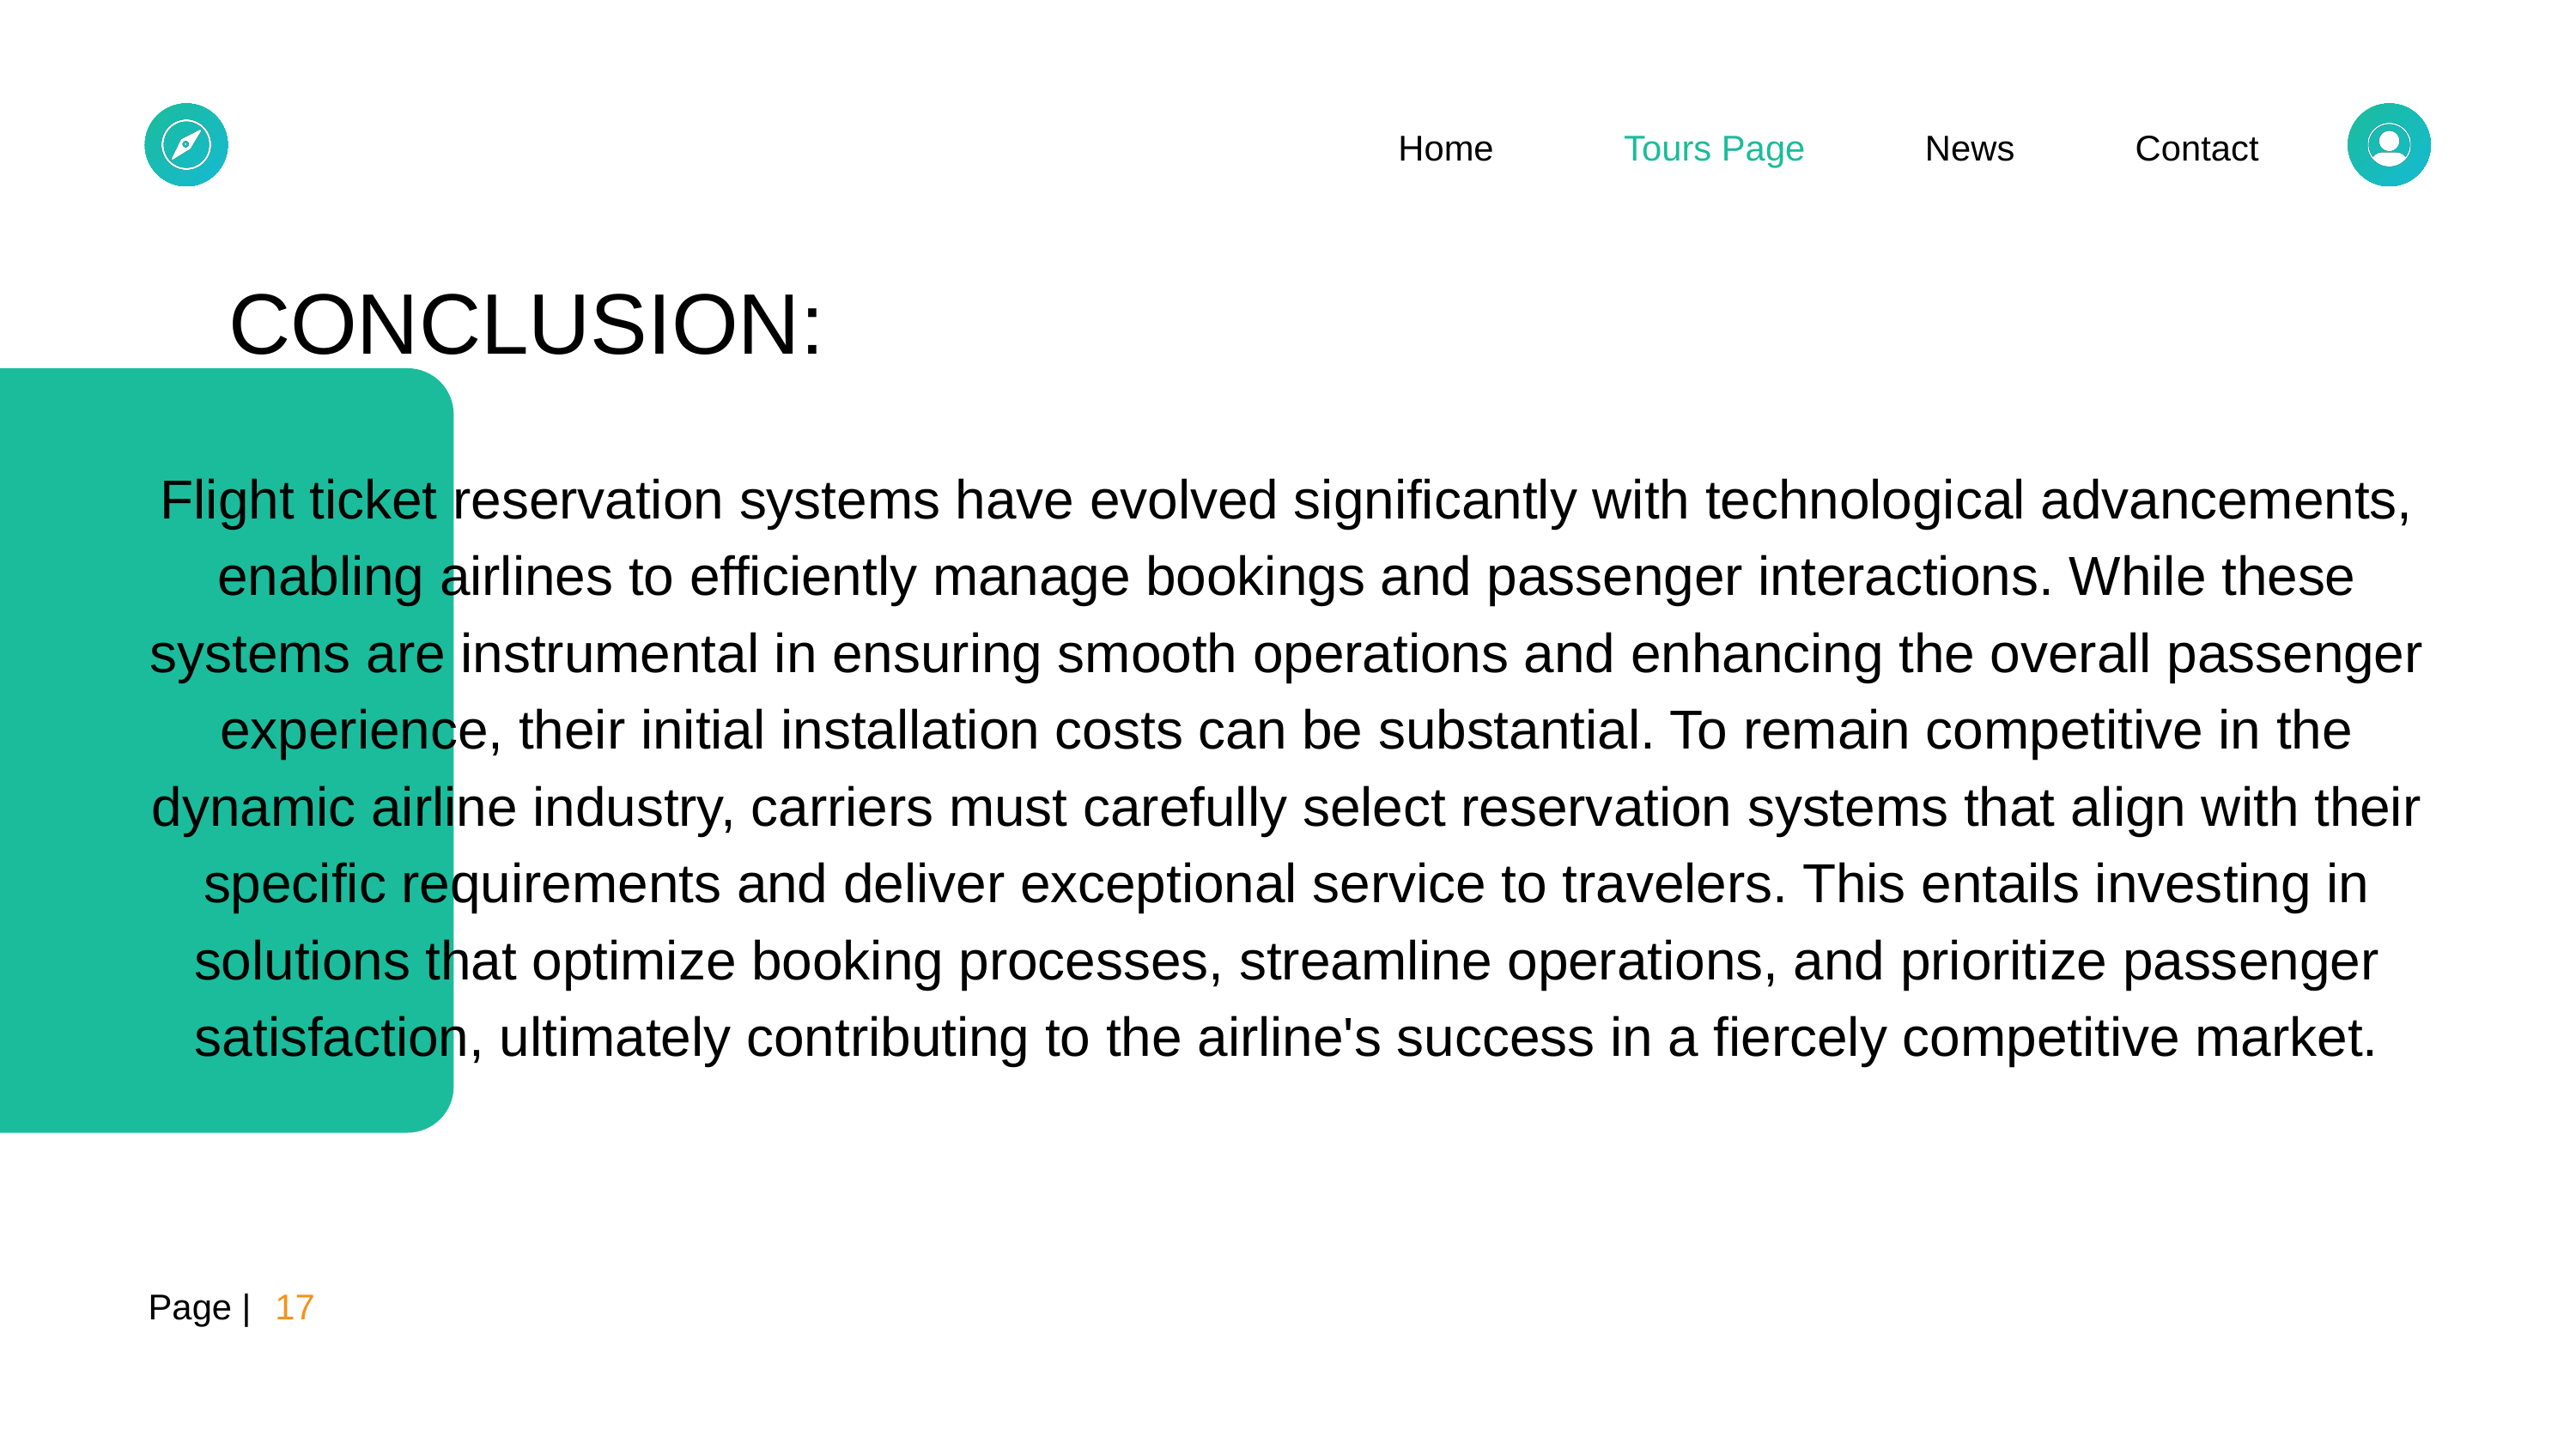

Home
Tours Page
News
Contact

CONCLUSION:

Flight ticket reservation systems have evolved significantly with technological advancements, enabling airlines to efficiently manage bookings and passenger interactions. While these systems are instrumental in ensuring smooth operations and enhancing the overall passenger experience, their initial installation costs can be substantial. To remain competitive in the dynamic airline industry, carriers must carefully select reservation systems that align with their specific requirements and deliver exceptional service to travelers. This entails investing in solutions that optimize booking processes, streamline operations, and prioritize passenger satisfaction, ultimately contributing to the airline's success in a fiercely competitive market.
Page |
17